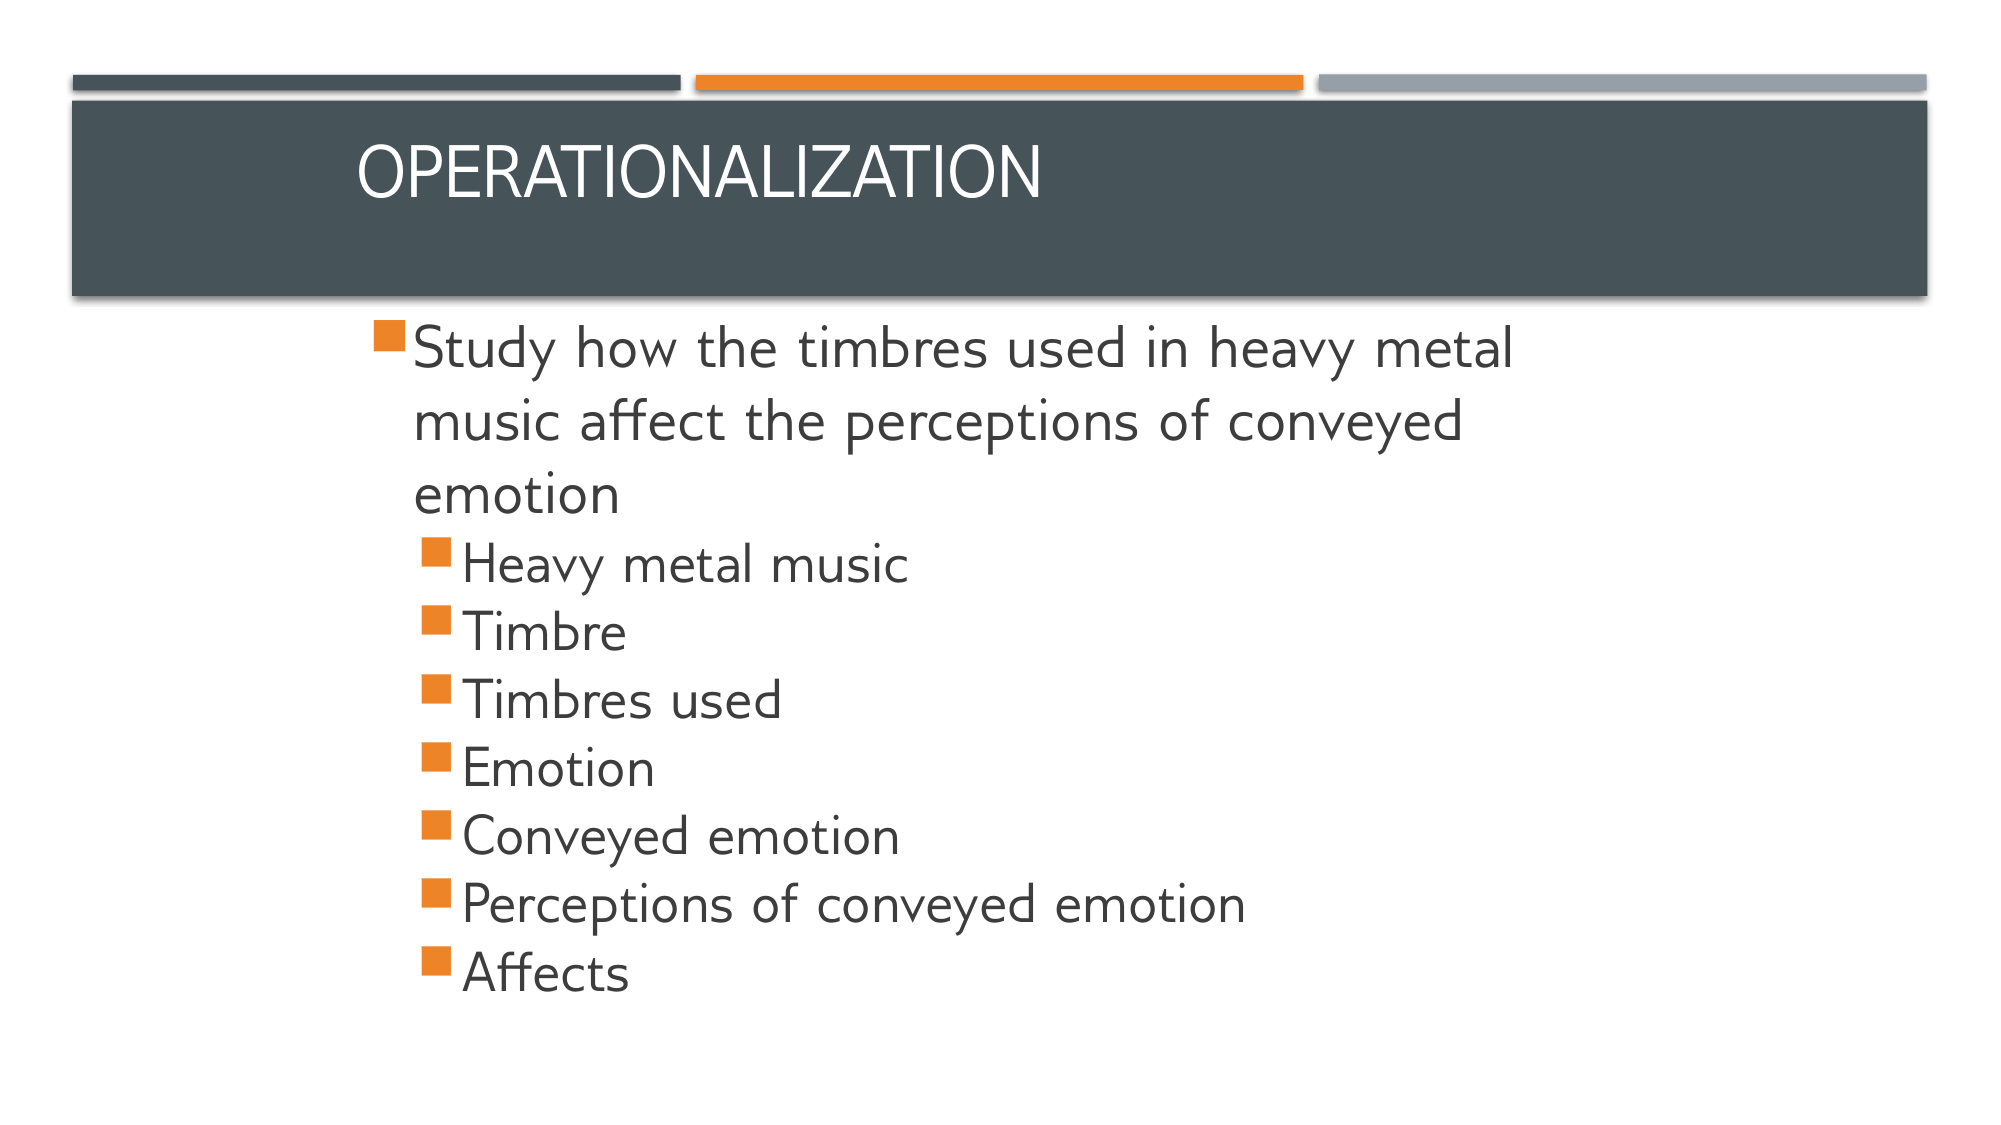

# Operationalization
Study how the timbres used in heavy metal music affect the perceptions of conveyed emotion
Heavy metal music
Timbre
Timbres used
Emotion
Conveyed emotion
Perceptions of conveyed emotion
Affects